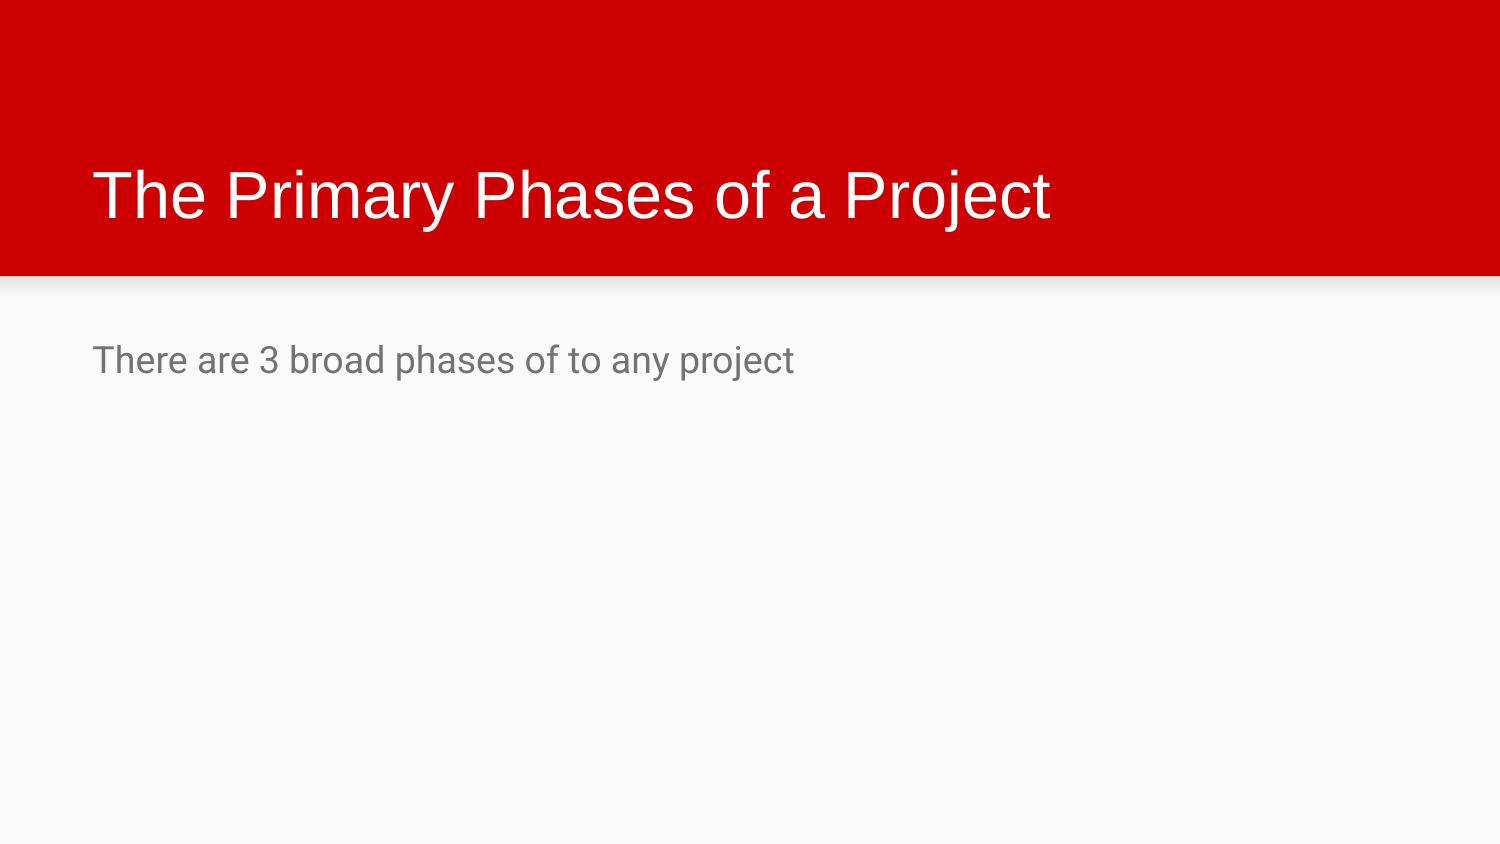

# The Primary Phases of a Project
There are 3 broad phases of to any project